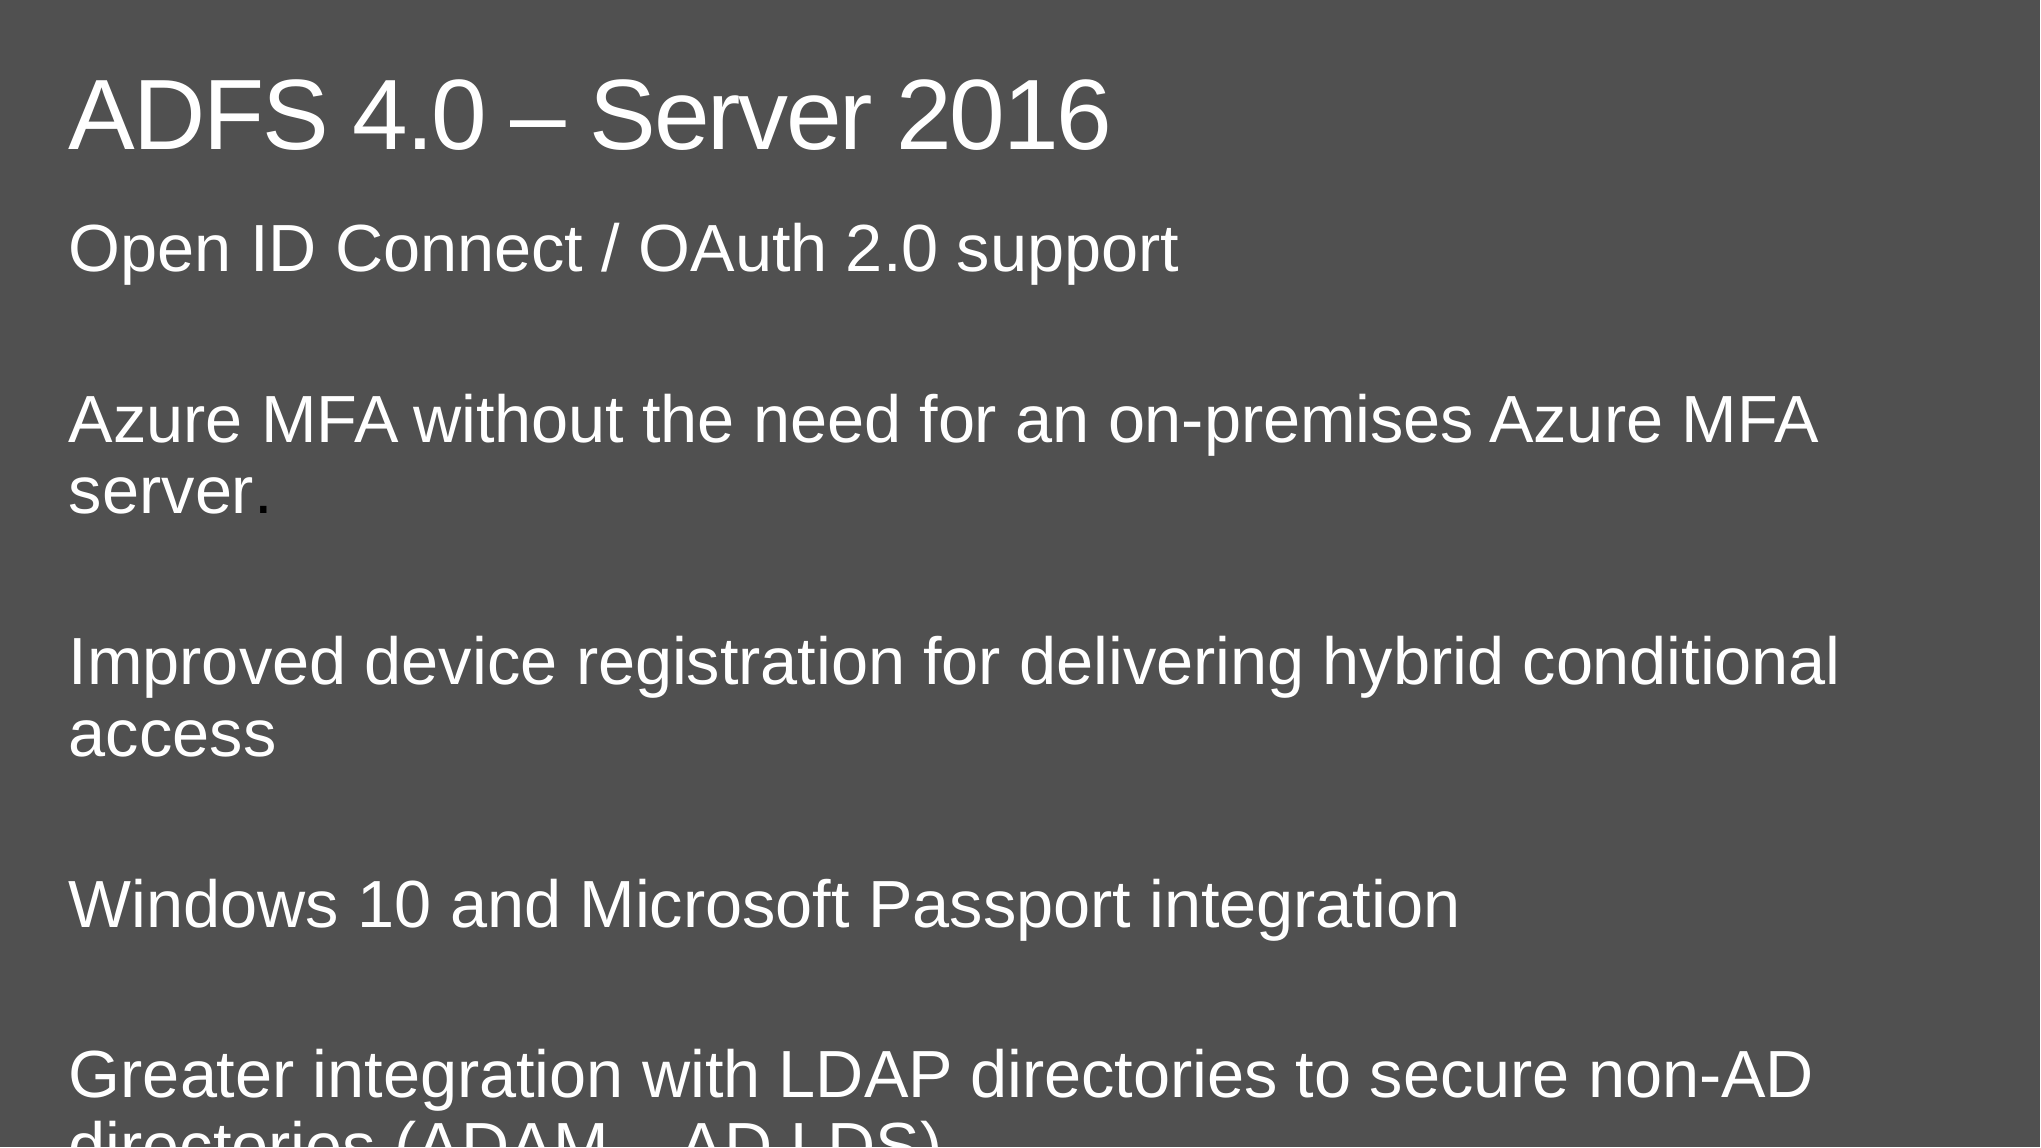

# ADFS 4.0 – Server 2016
Open ID Connect / OAuth 2.0 support

Azure MFA without the need for an on-premises Azure MFA server.

Improved device registration for delivering hybrid conditional access

Windows 10 and Microsoft Passport integration

Greater integration with LDAP directories to secure non-AD directories (ADAM – AD LDS)